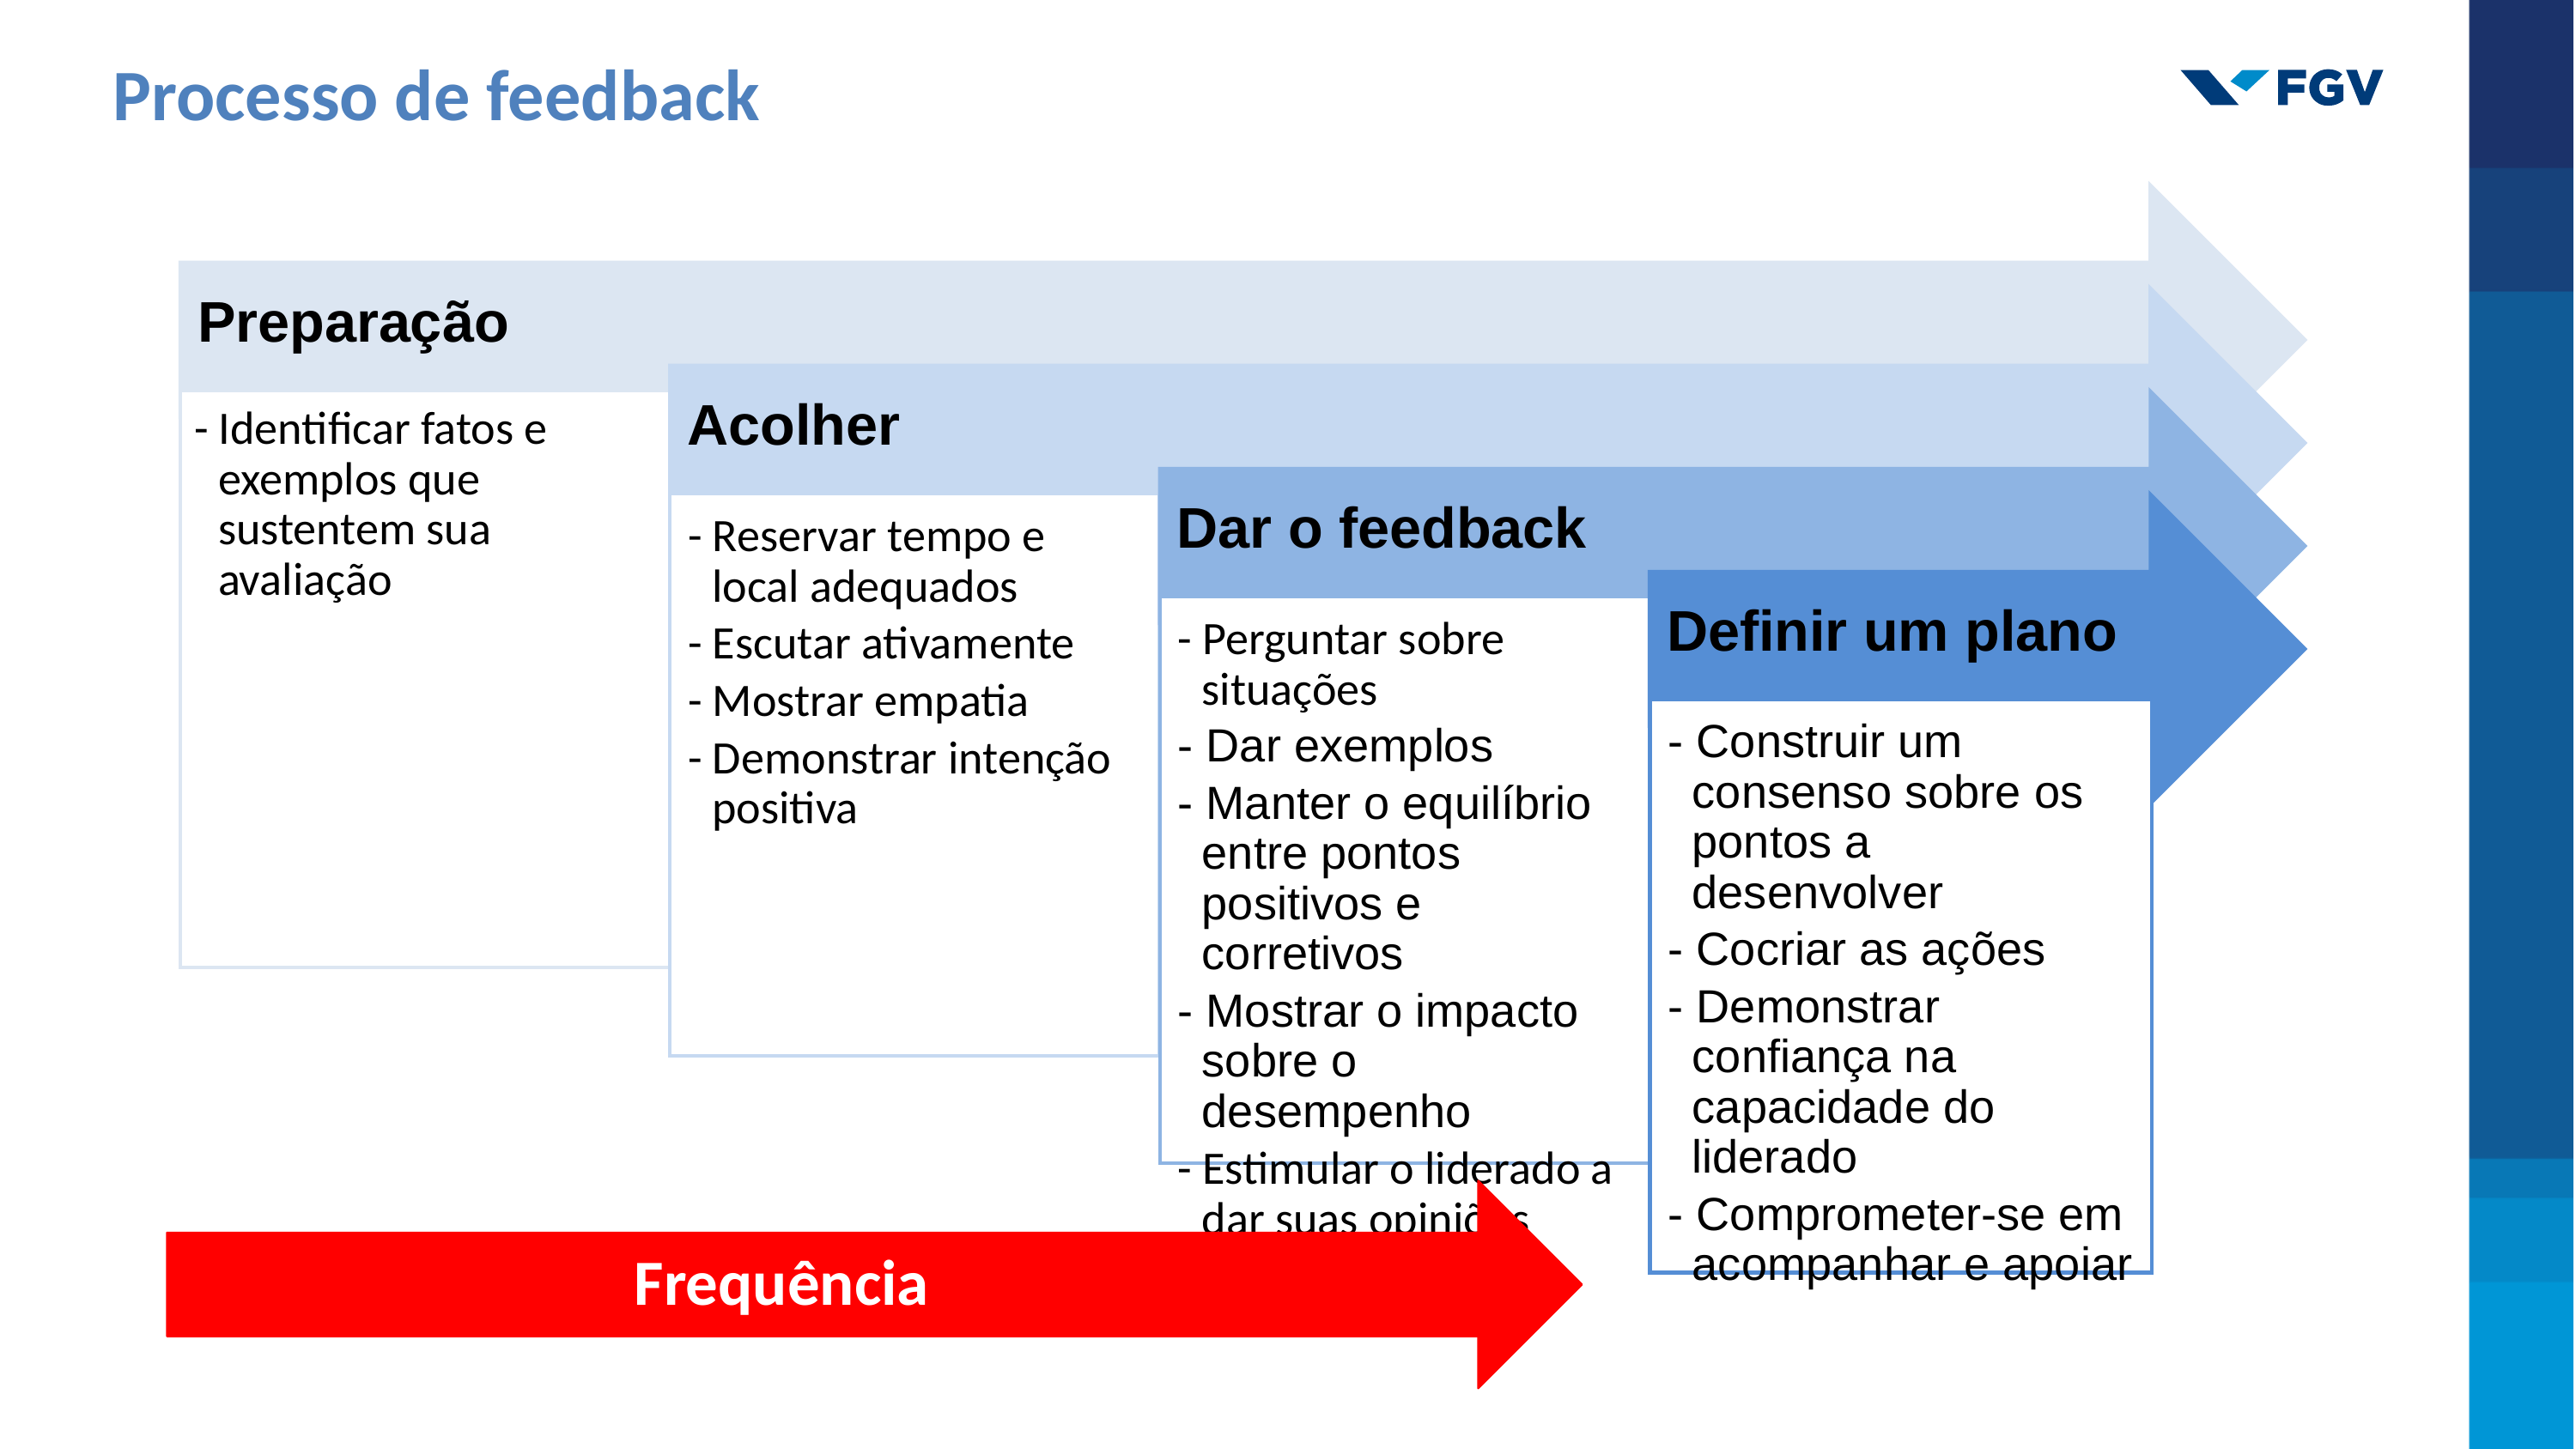

# Processo de feedback
Preparação
- Identificar fatos e exemplos que sustentem sua avaliação
Acolher
- Reservar tempo e local adequados
- Escutar ativamente
- Mostrar empatia
- Demonstrar intenção positiva
Dar o feedback
- Perguntar sobre situações
- Dar exemplos
- Manter o equilíbrio entre pontos positivos e corretivos
- Mostrar o impacto sobre o desempenho
- Estimular o liderado a dar suas opiniões
Definir um plano
- Construir um consenso sobre os pontos a desenvolver
- Cocriar as ações
- Demonstrar confiança na capacidade do liderado
- Comprometer-se em acompanhar e apoiar

Frequência